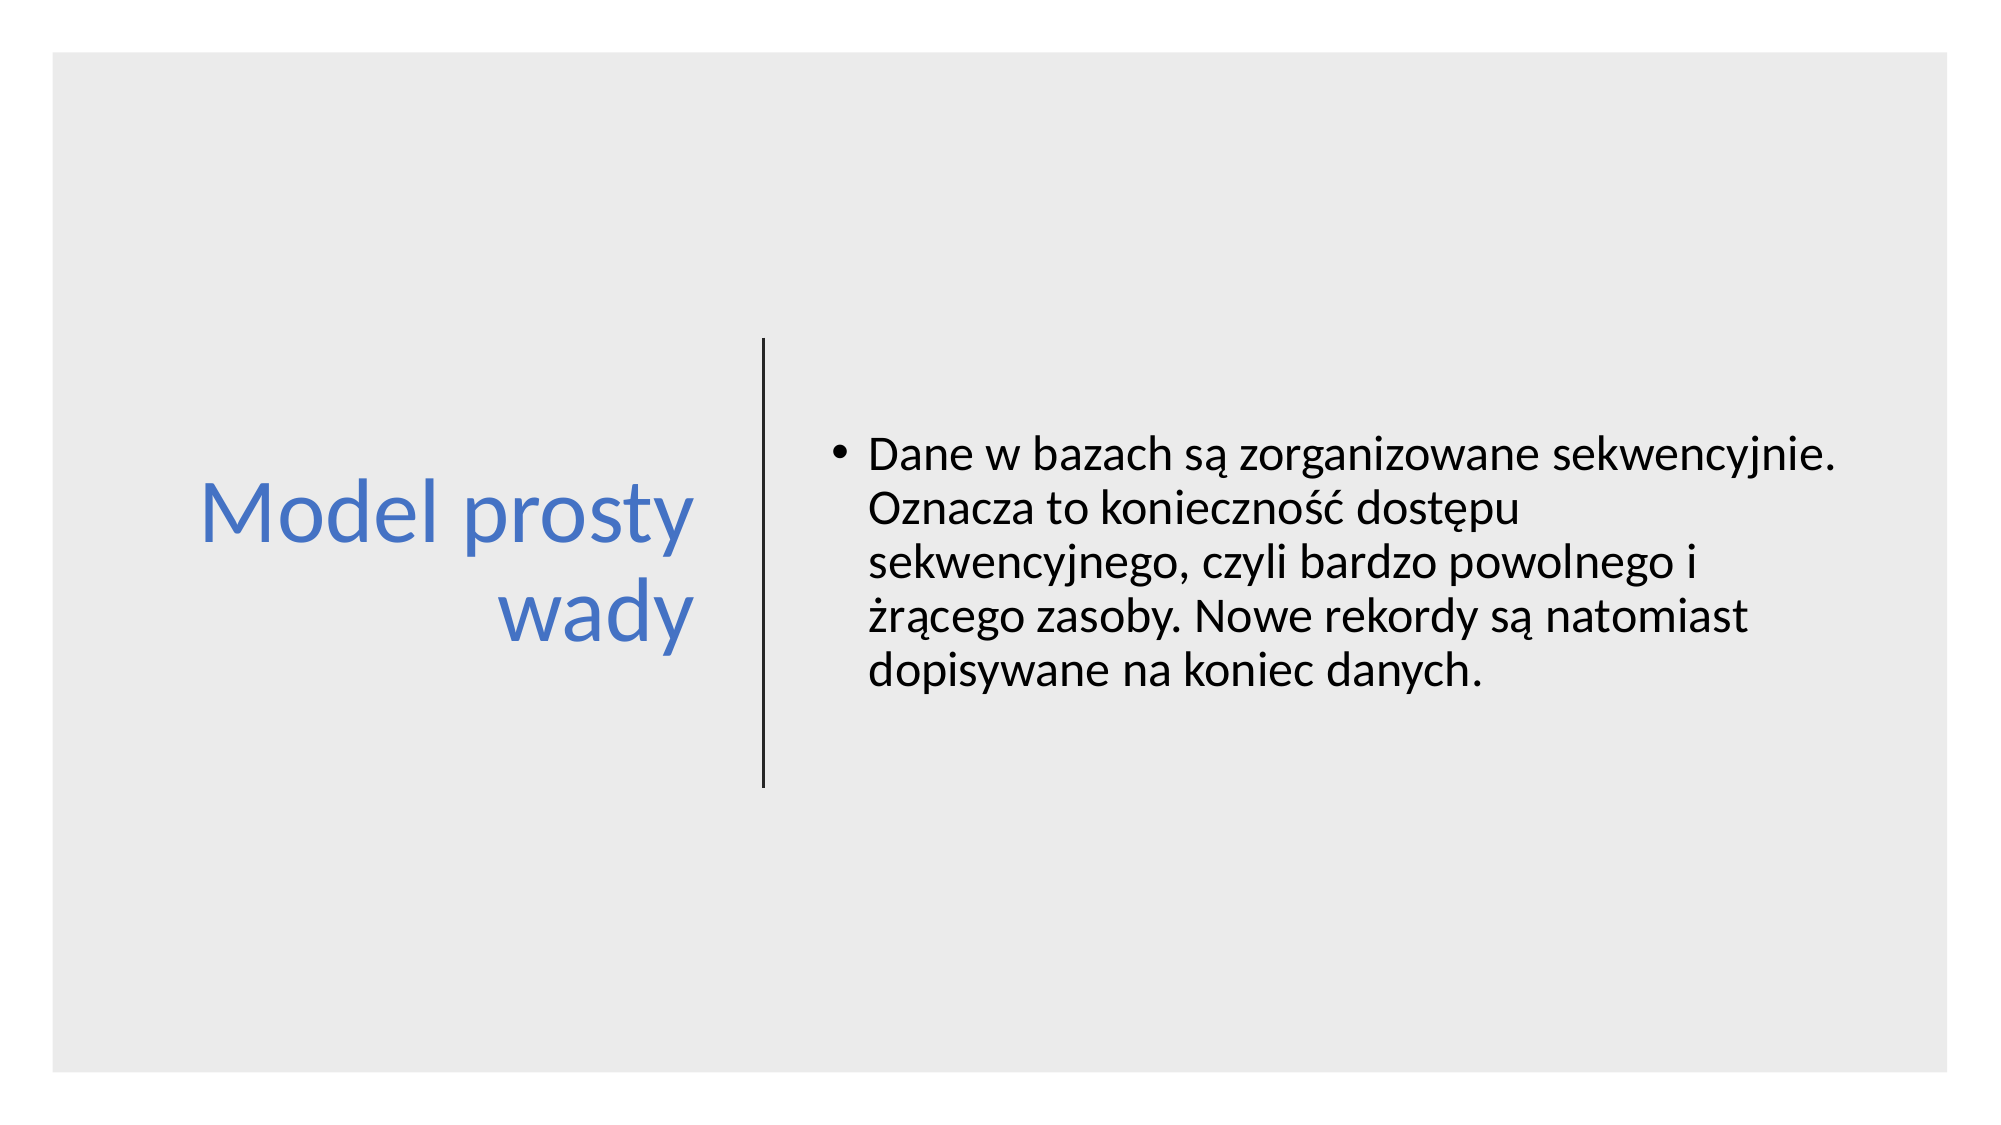

# Model prosty wady
Dane w bazach są zorganizowane sekwencyjnie. Oznacza to konieczność dostępu sekwencyjnego, czyli bardzo powolnego i żrącego zasoby. Nowe rekordy są natomiast dopisywane na koniec danych.